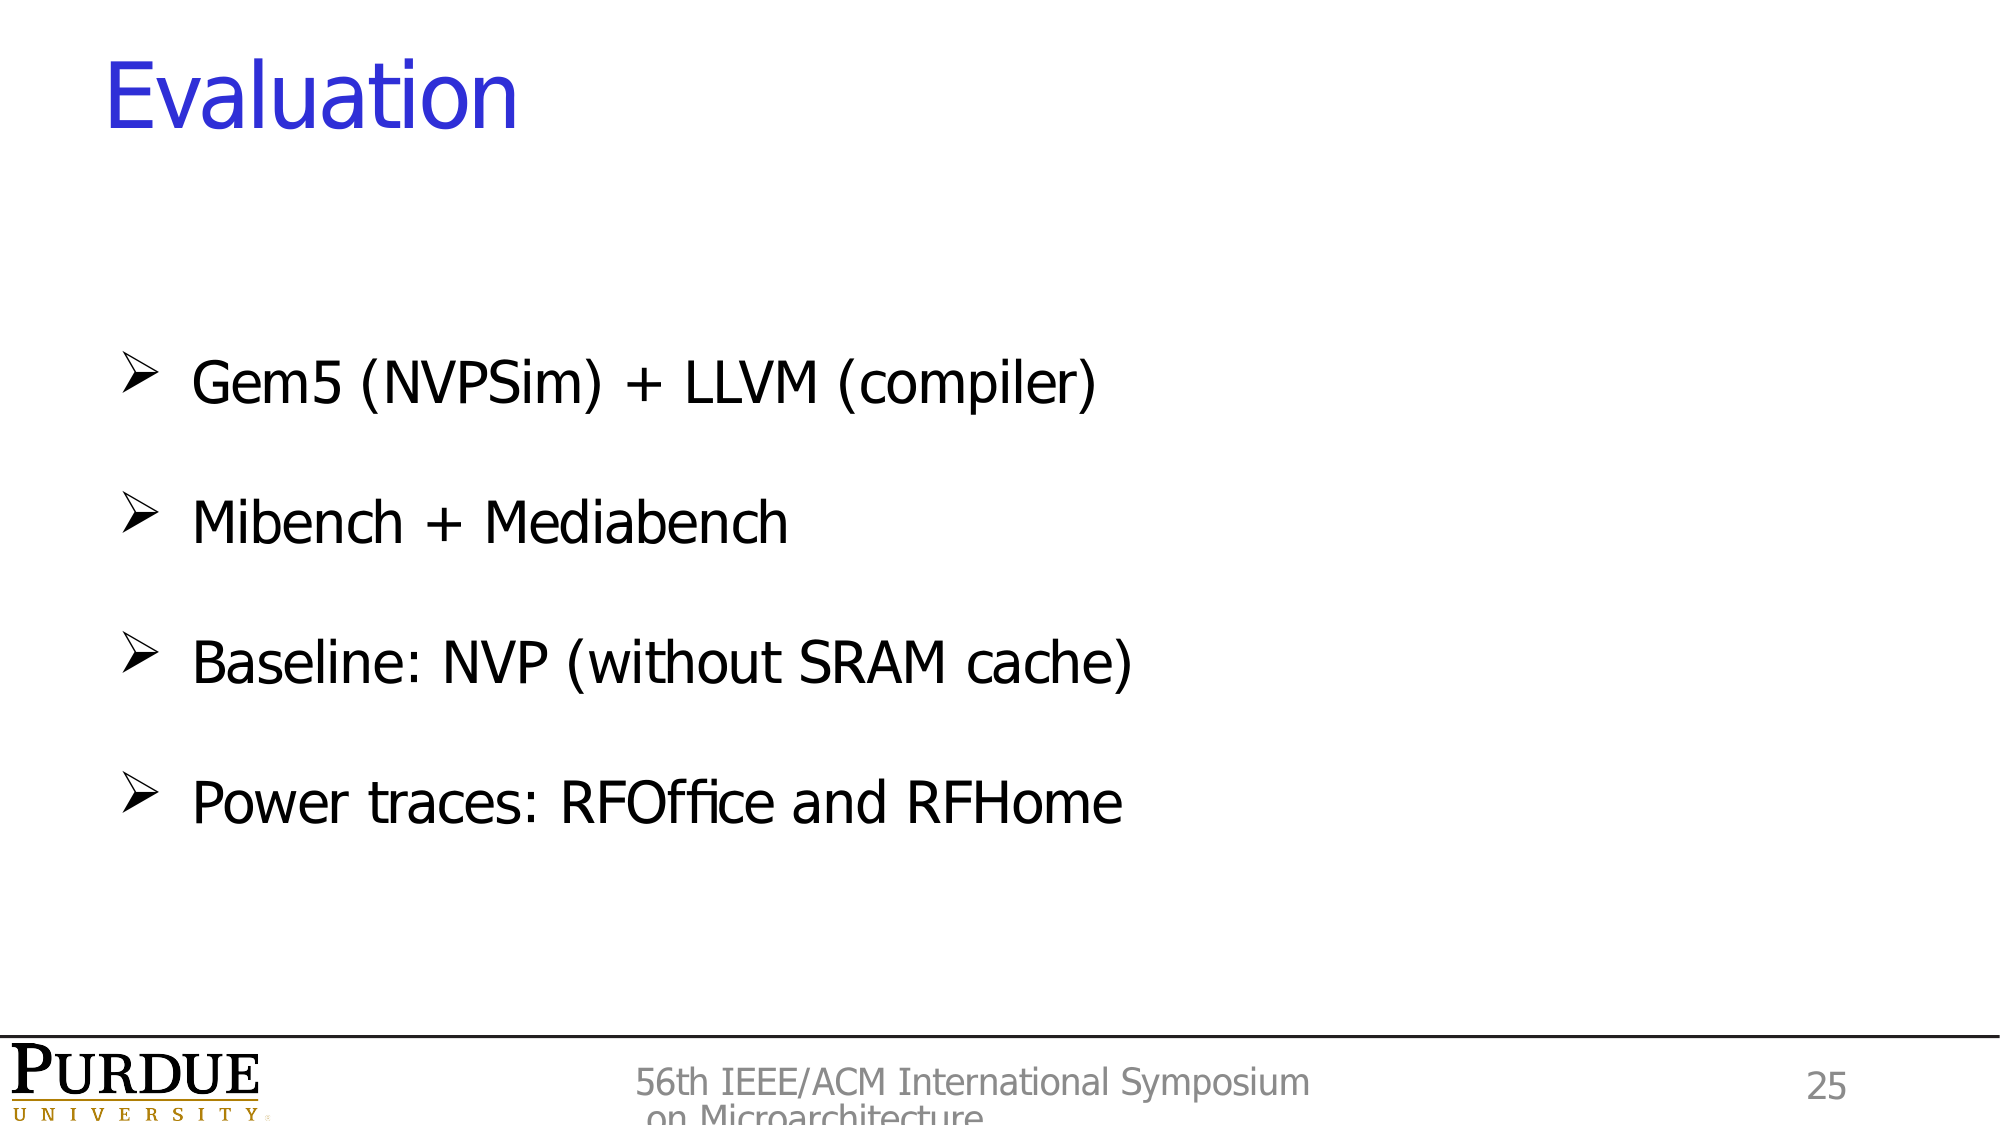

# Evaluation
Gem5 (NVPSim) + LLVM (compiler)
Mibench + Mediabench
Baseline: NVP (without SRAM cache)
Power traces: RFOffice and RFHome
56th IEEE/ACM International Symposium on Microarchitecture
25